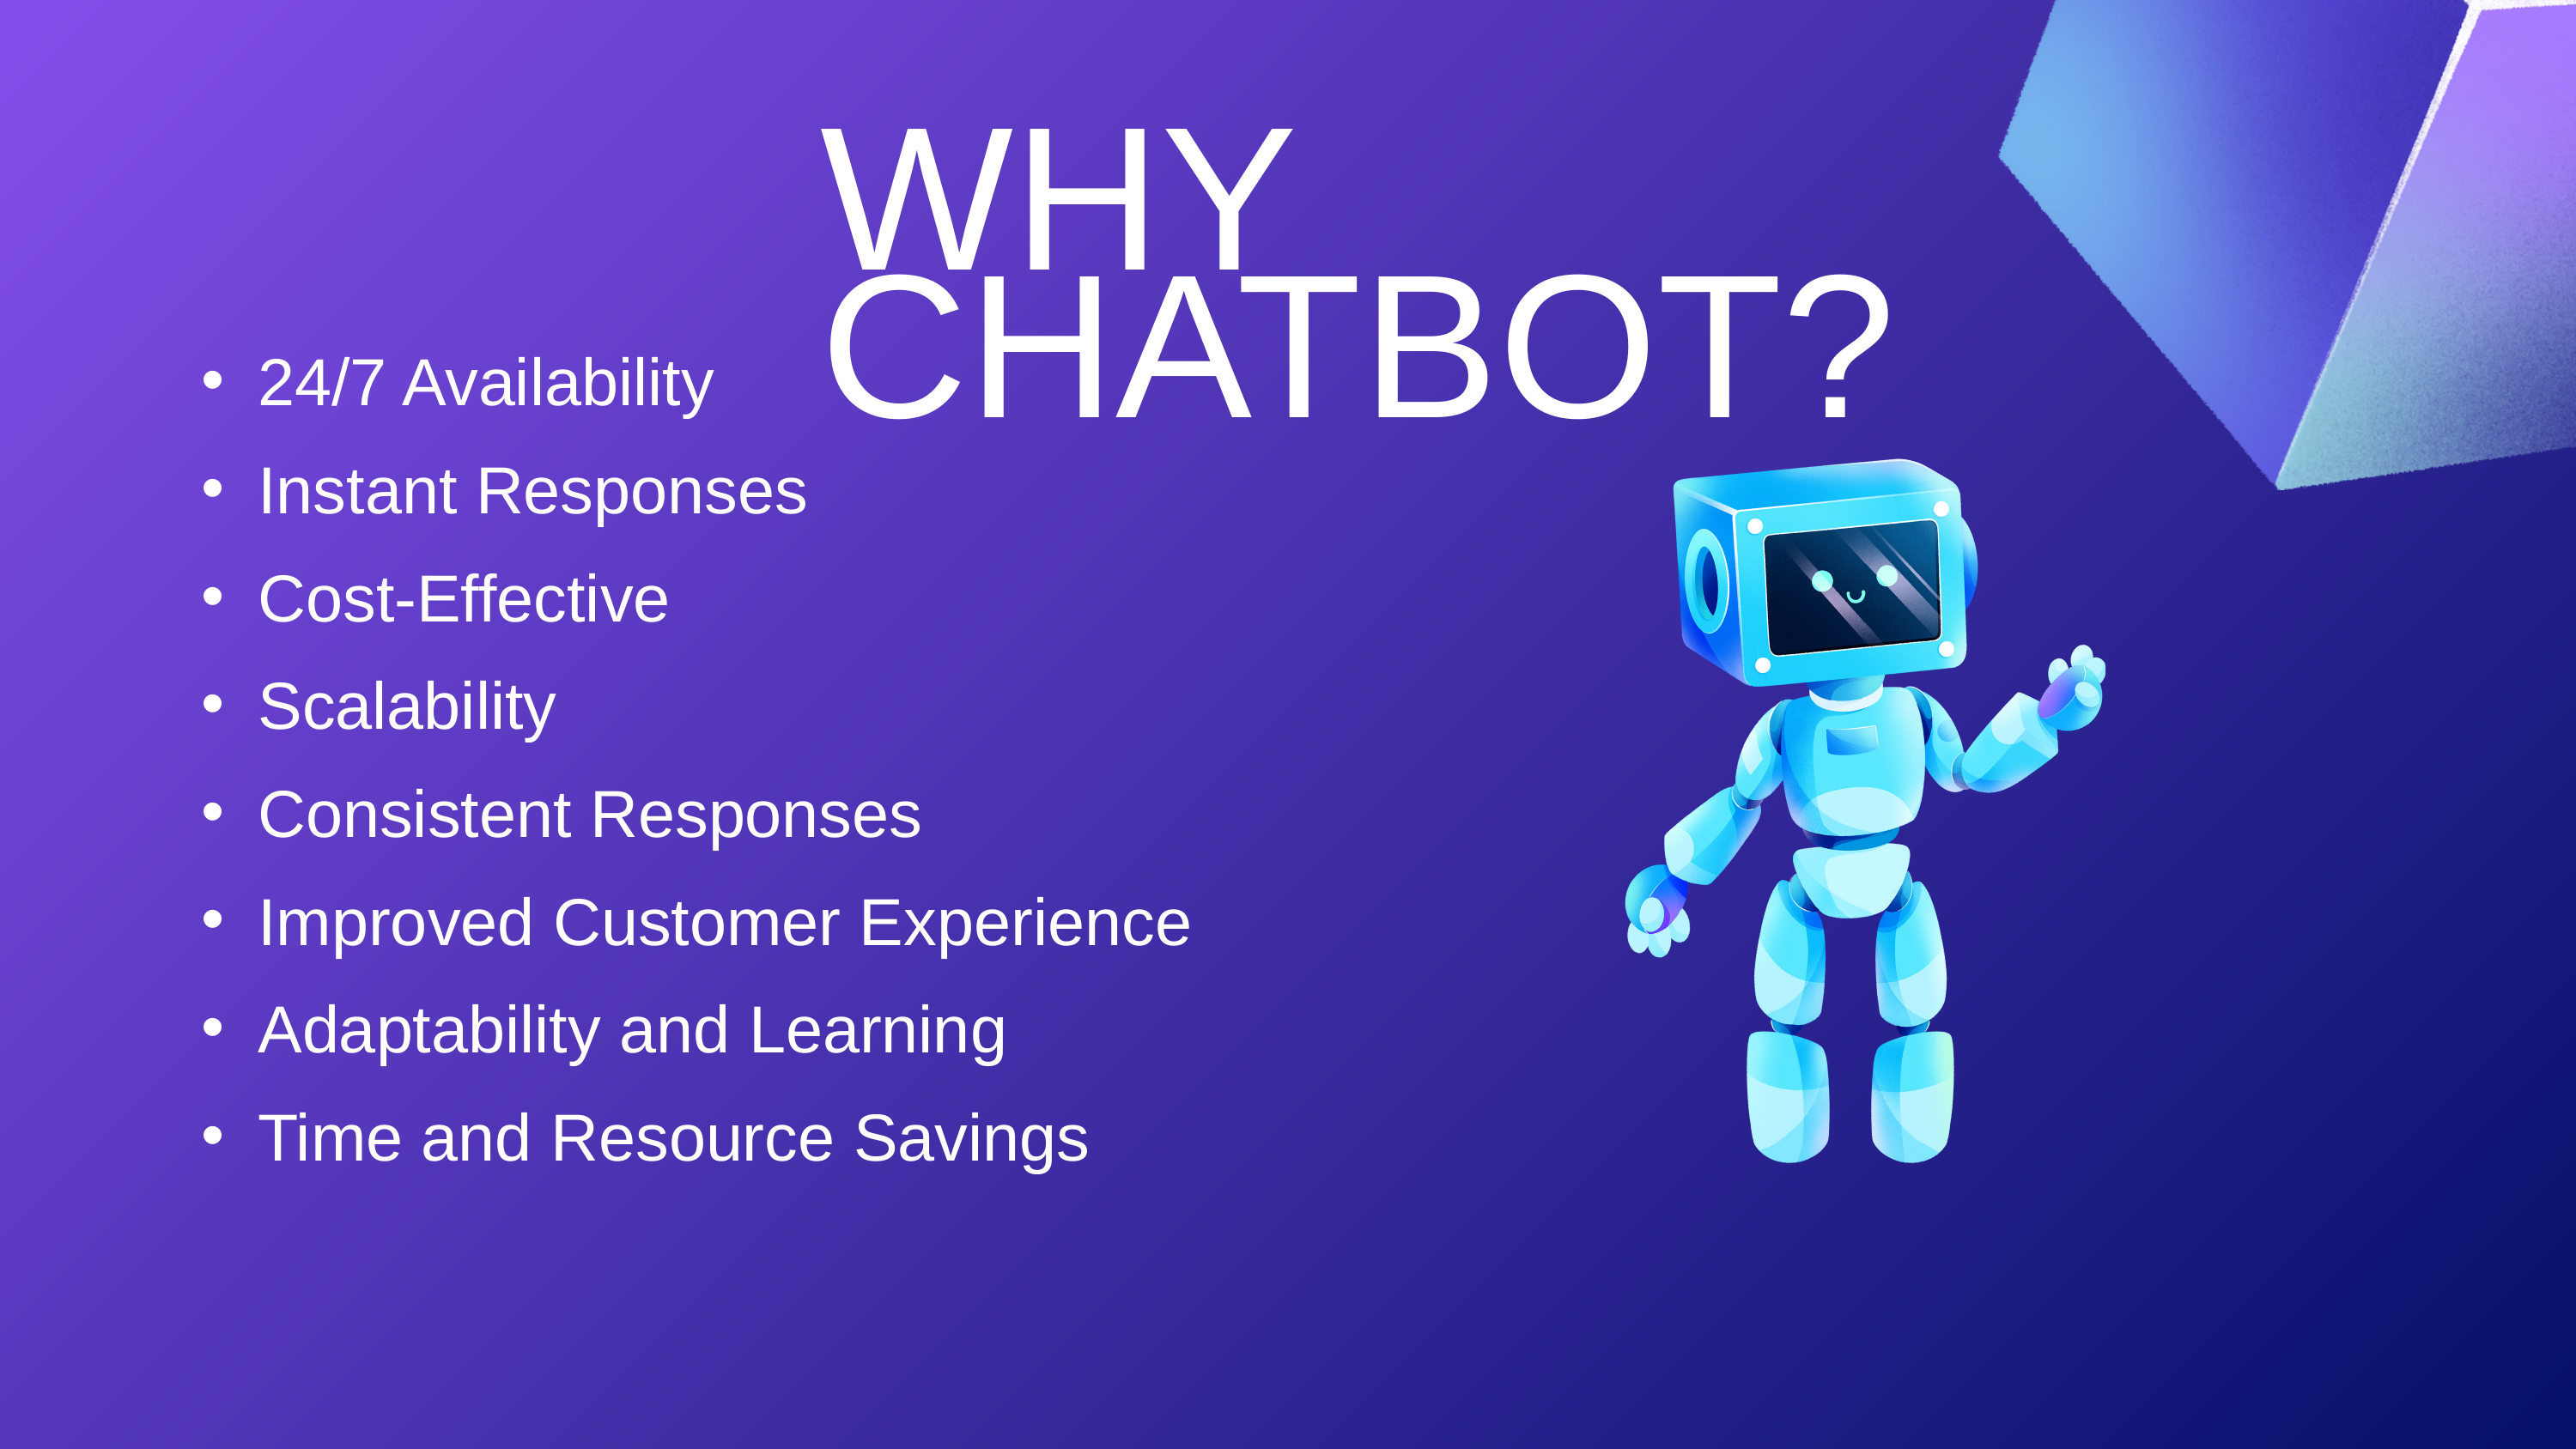

WHY CHATBOT?
24/7 Availability
Instant Responses
Cost-Effective
Scalability
Consistent Responses
Improved Customer Experience
Adaptability and Learning
Time and Resource Savings